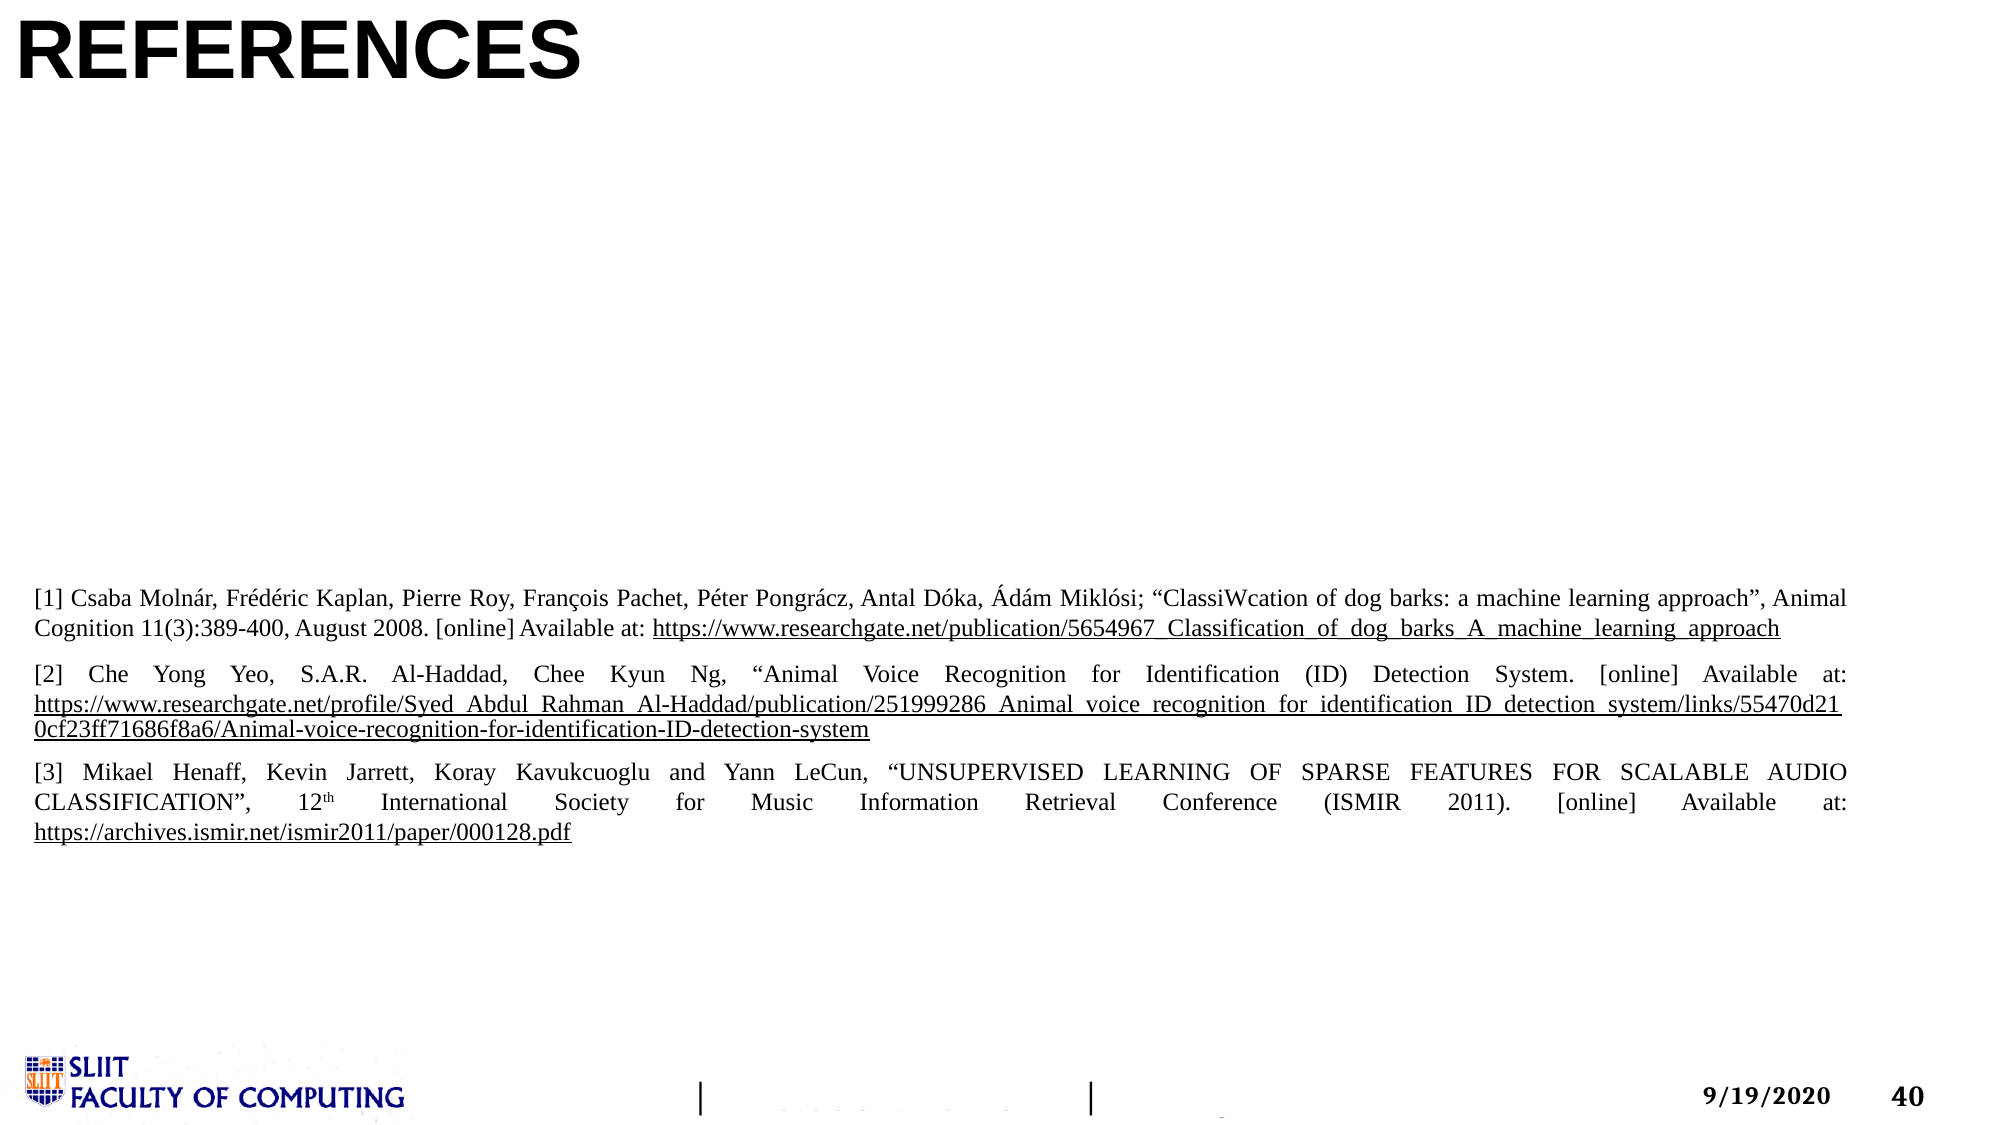

# REFERENCES
[1] Csaba Molnár, Frédéric Kaplan, Pierre Roy, François Pachet, Péter Pongrácz, Antal Dóka, Ádám Miklósi; “ClassiWcation of dog barks: a machine learning approach”, Animal Cognition 11(3):389-400, August 2008. [online] Available at: https://www.researchgate.net/publication/5654967_Classification_of_dog_barks_A_machine_learning_approach
[2] Che Yong Yeo, S.A.R. Al-Haddad, Chee Kyun Ng, “Animal Voice Recognition for Identification (ID) Detection System. [online] Available at: https://www.researchgate.net/profile/Syed_Abdul_Rahman_Al-Haddad/publication/251999286_Animal_voice_recognition_for_identification_ID_detection_system/links/55470d210cf23ff71686f8a6/Animal-voice-recognition-for-identification-ID-detection-system
[3] Mikael Henaff, Kevin Jarrett, Koray Kavukcuoglu and Yann LeCun, “UNSUPERVISED LEARNING OF SPARSE FEATURES FOR SCALABLE AUDIO CLASSIFICATION”, 12th International Society for Music Information Retrieval Conference (ISMIR 2011). [online] Available at: https://archives.ismir.net/ismir2011/paper/000128.pdf